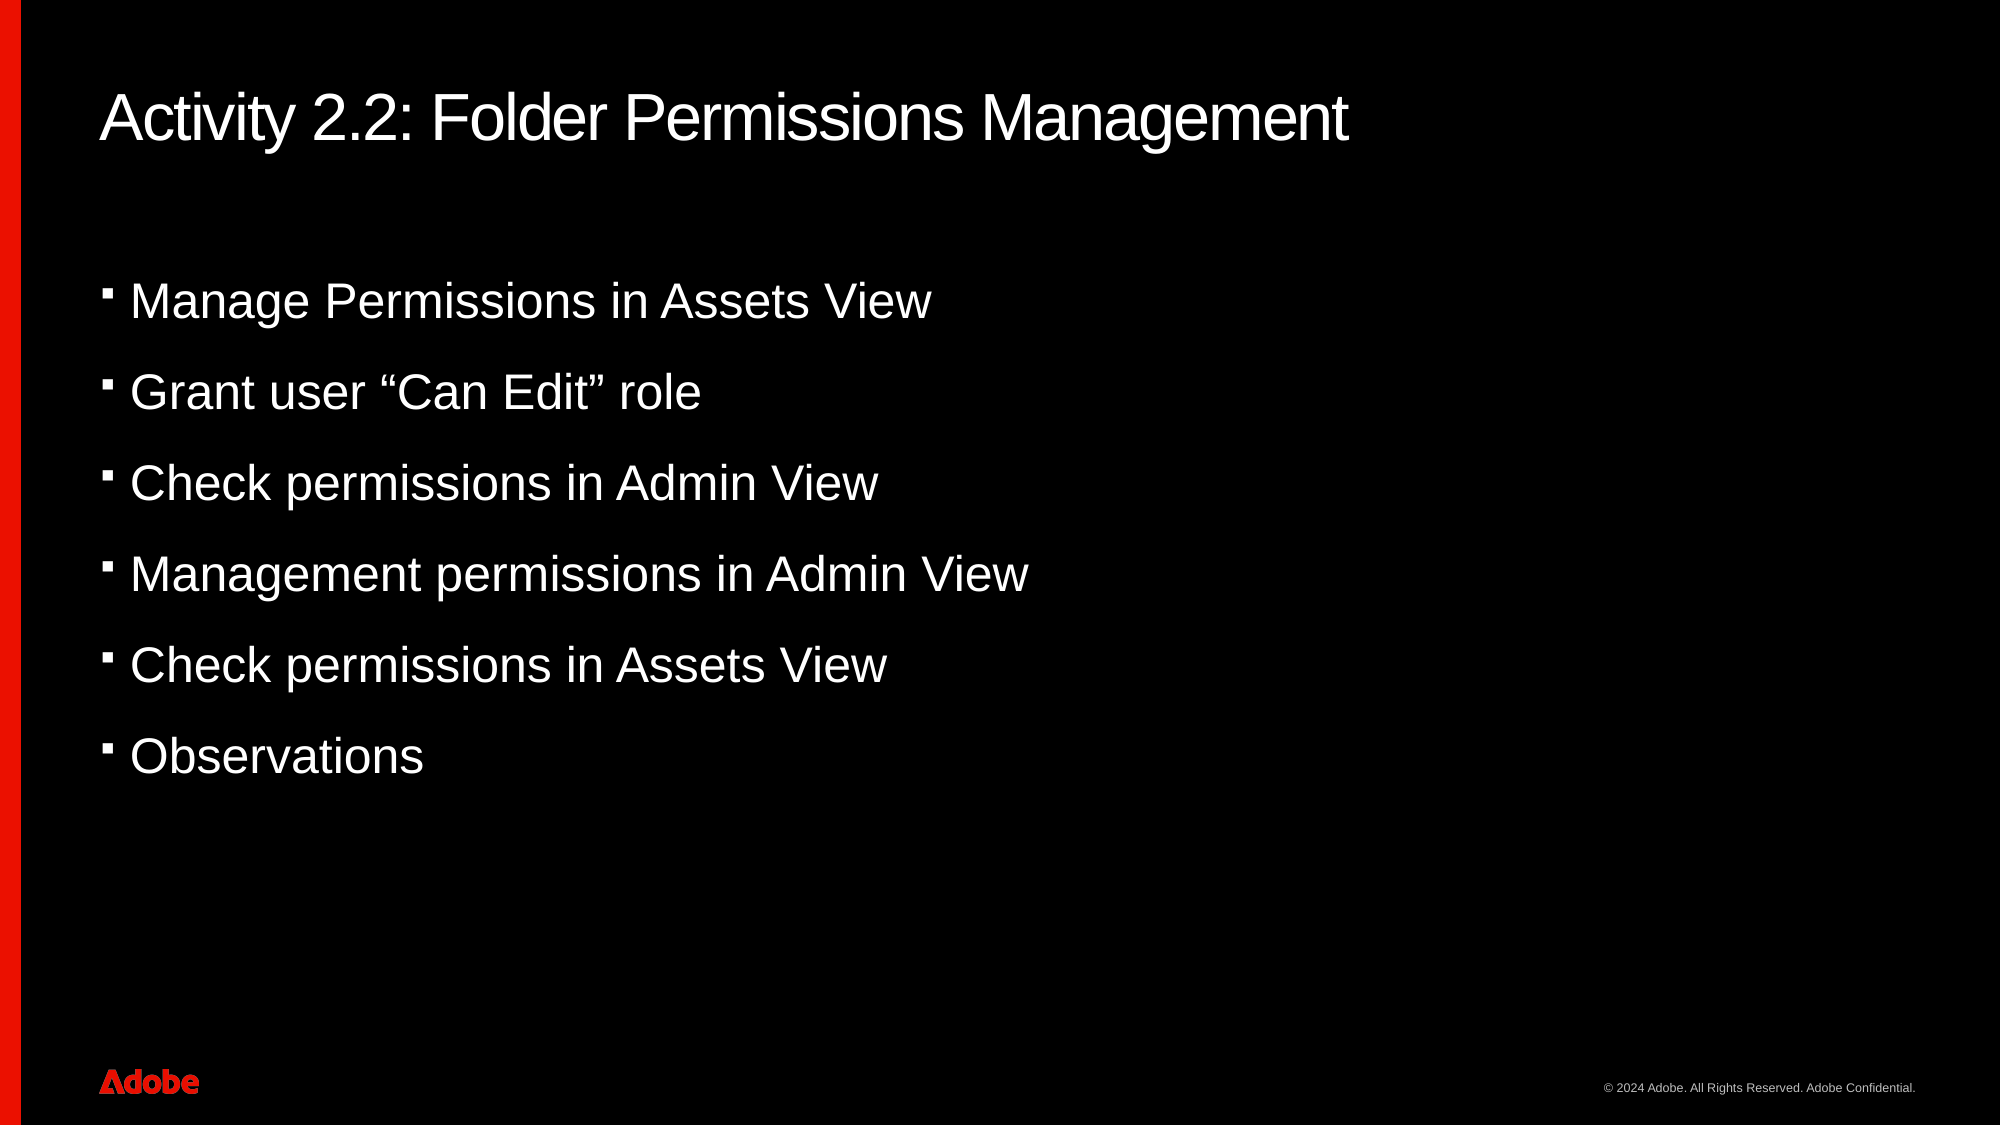

# Activity 2.2: Folder Permissions Management
Manage Permissions in Assets View
Grant user “Can Edit” role
Check permissions in Admin View
Management permissions in Admin View
Check permissions in Assets View
Observations